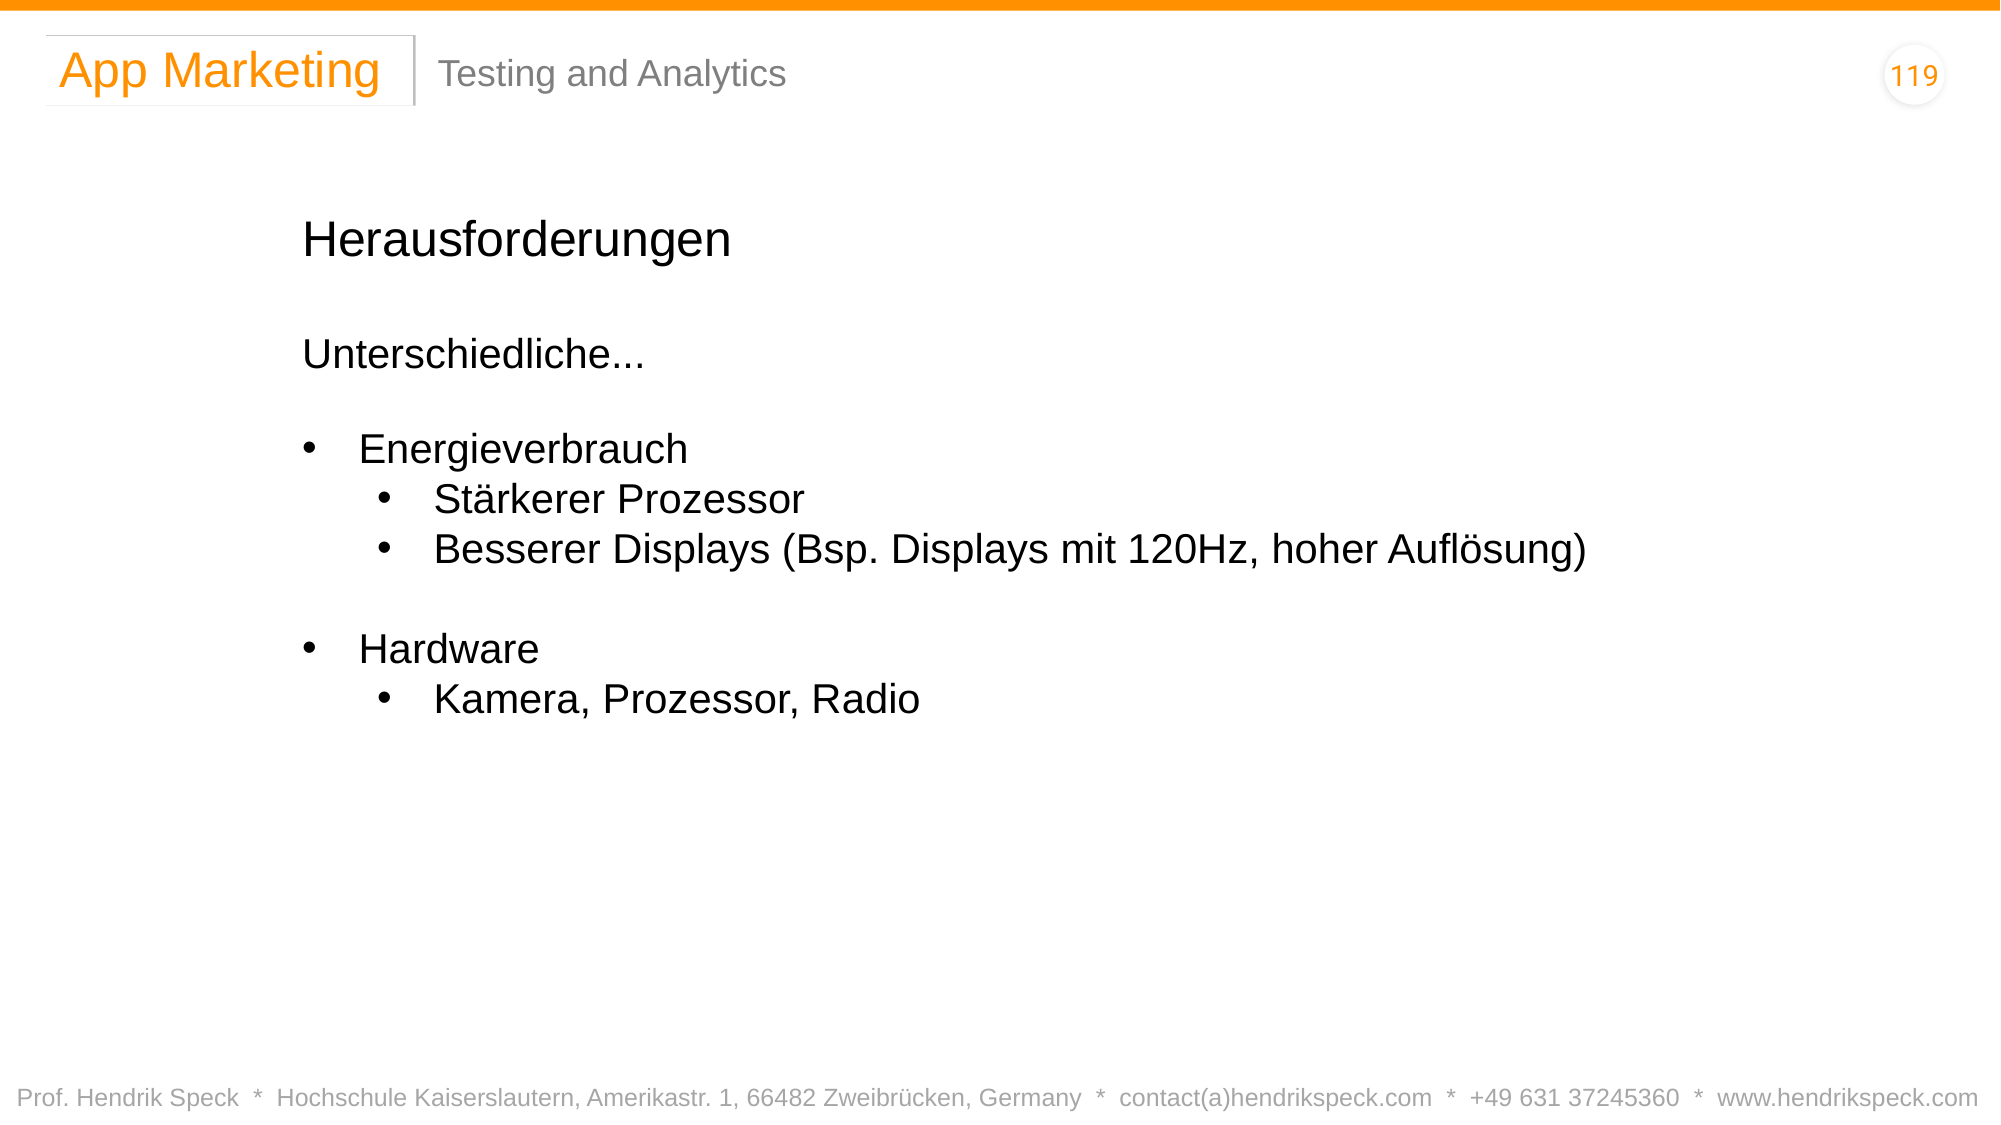

App Marketing
Testing and Analytics
119
Herausforderungen

Unterschiedliche...

Energieverbrauch
Stärkerer Prozessor
Besserer Displays (Bsp. Displays mit 120Hz, hoher Auflösung)

Hardware
Kamera, Prozessor, Radio